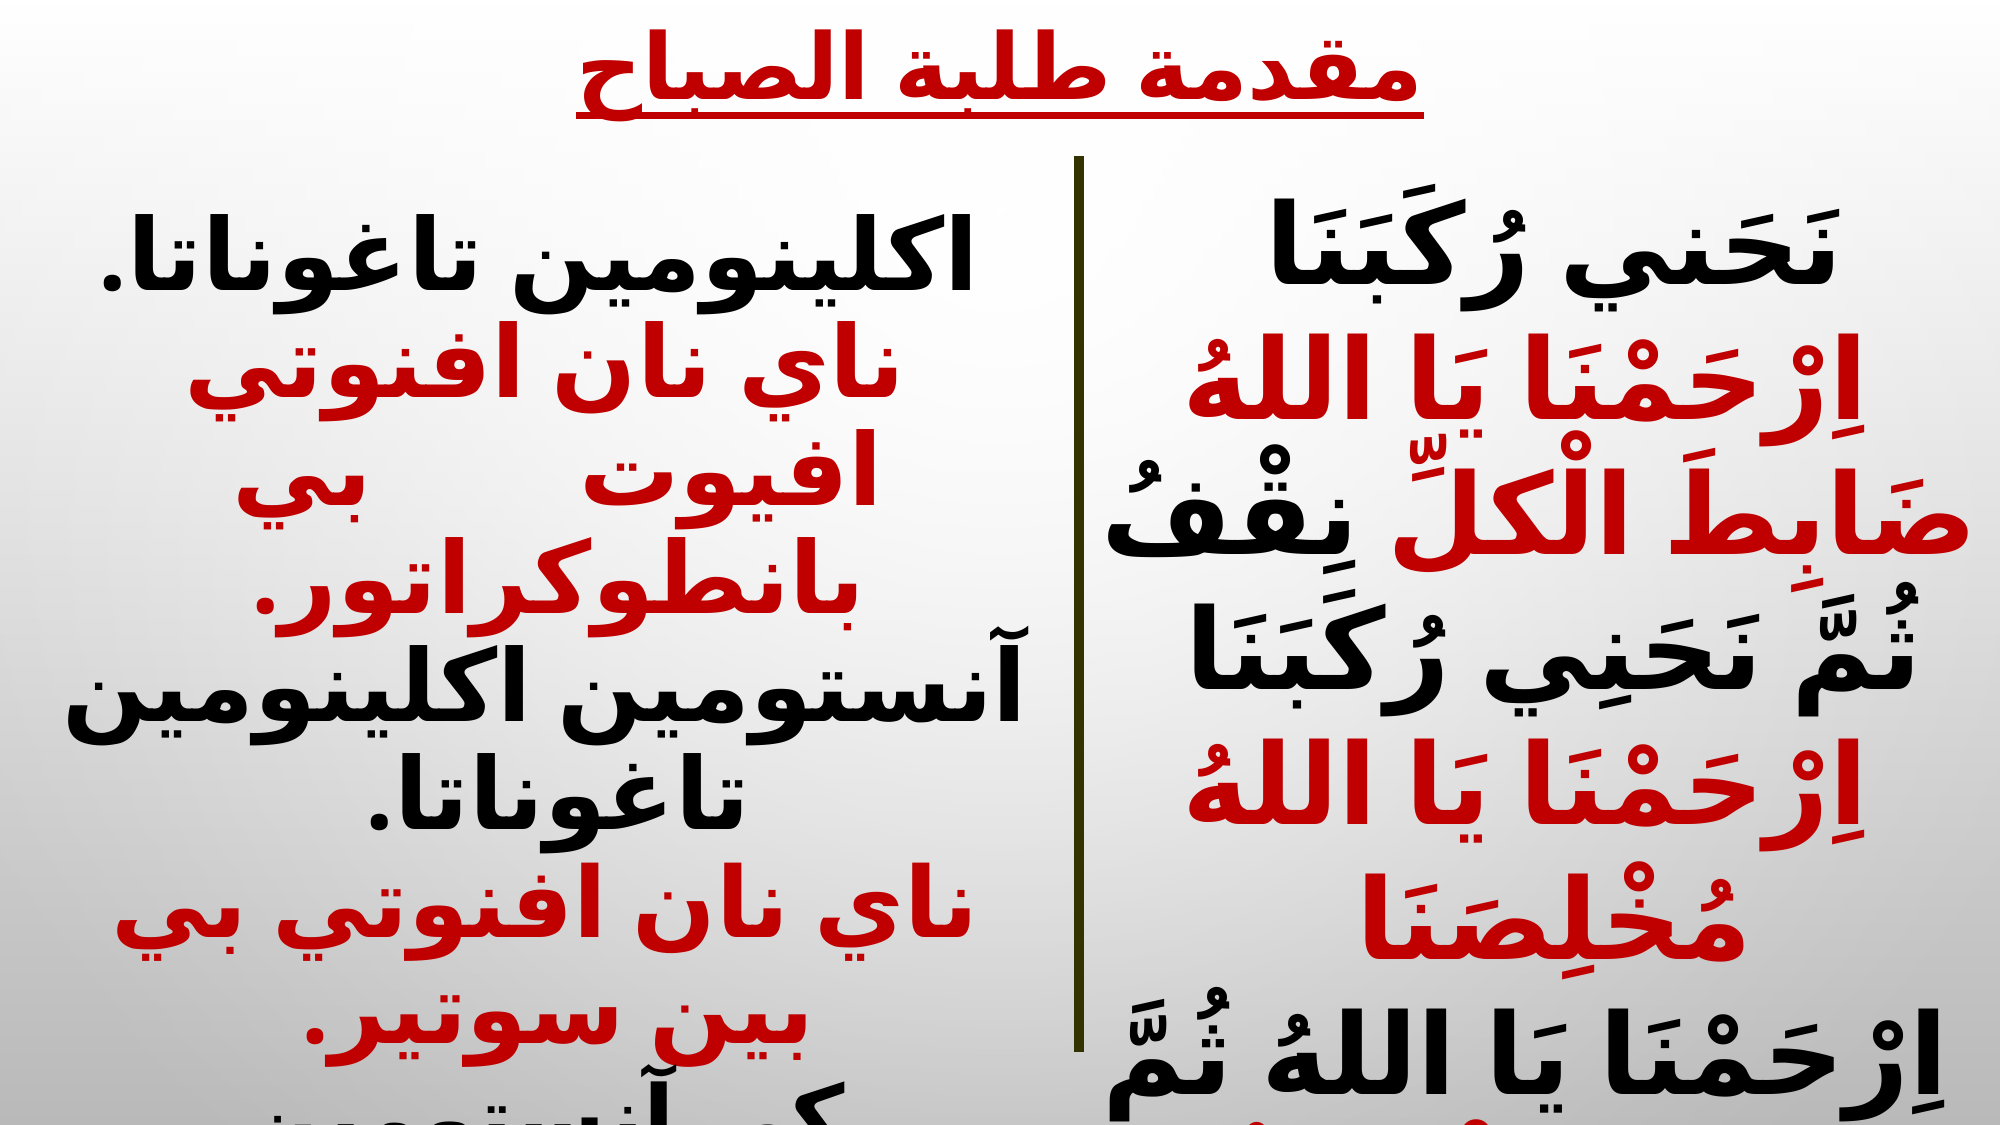

مقدمة طلبة الصباح

نَحَني رُكَبَنَا
 اِرْحَمْنَا يَا اللهُ ضَابِطَ الْكلِّ نِقْفُ ثُمَّ نَحَنِي رُكَبَنَا
 اِرْحَمْنَا يَا اللهُ مُخْلِصَنَا
 اِرْحَمْنَا يَا اللهُ ثُمَّ اِرْحَمْنَا نِقْفُ ثُمَّ نَحَنِي رُكَبَنَا
اكلينومين تاغوناتا.
 ناي نان افنوتي افيوت        بي بانطوكراتور.
 آنستومين اكلينومين تاغوناتا.
 ناي نان افنوتي بي بين سوتير.
 كي آنستومين اكلينومين تاغوناتا.
 ناي نان افنوتي أووه ناى نان.